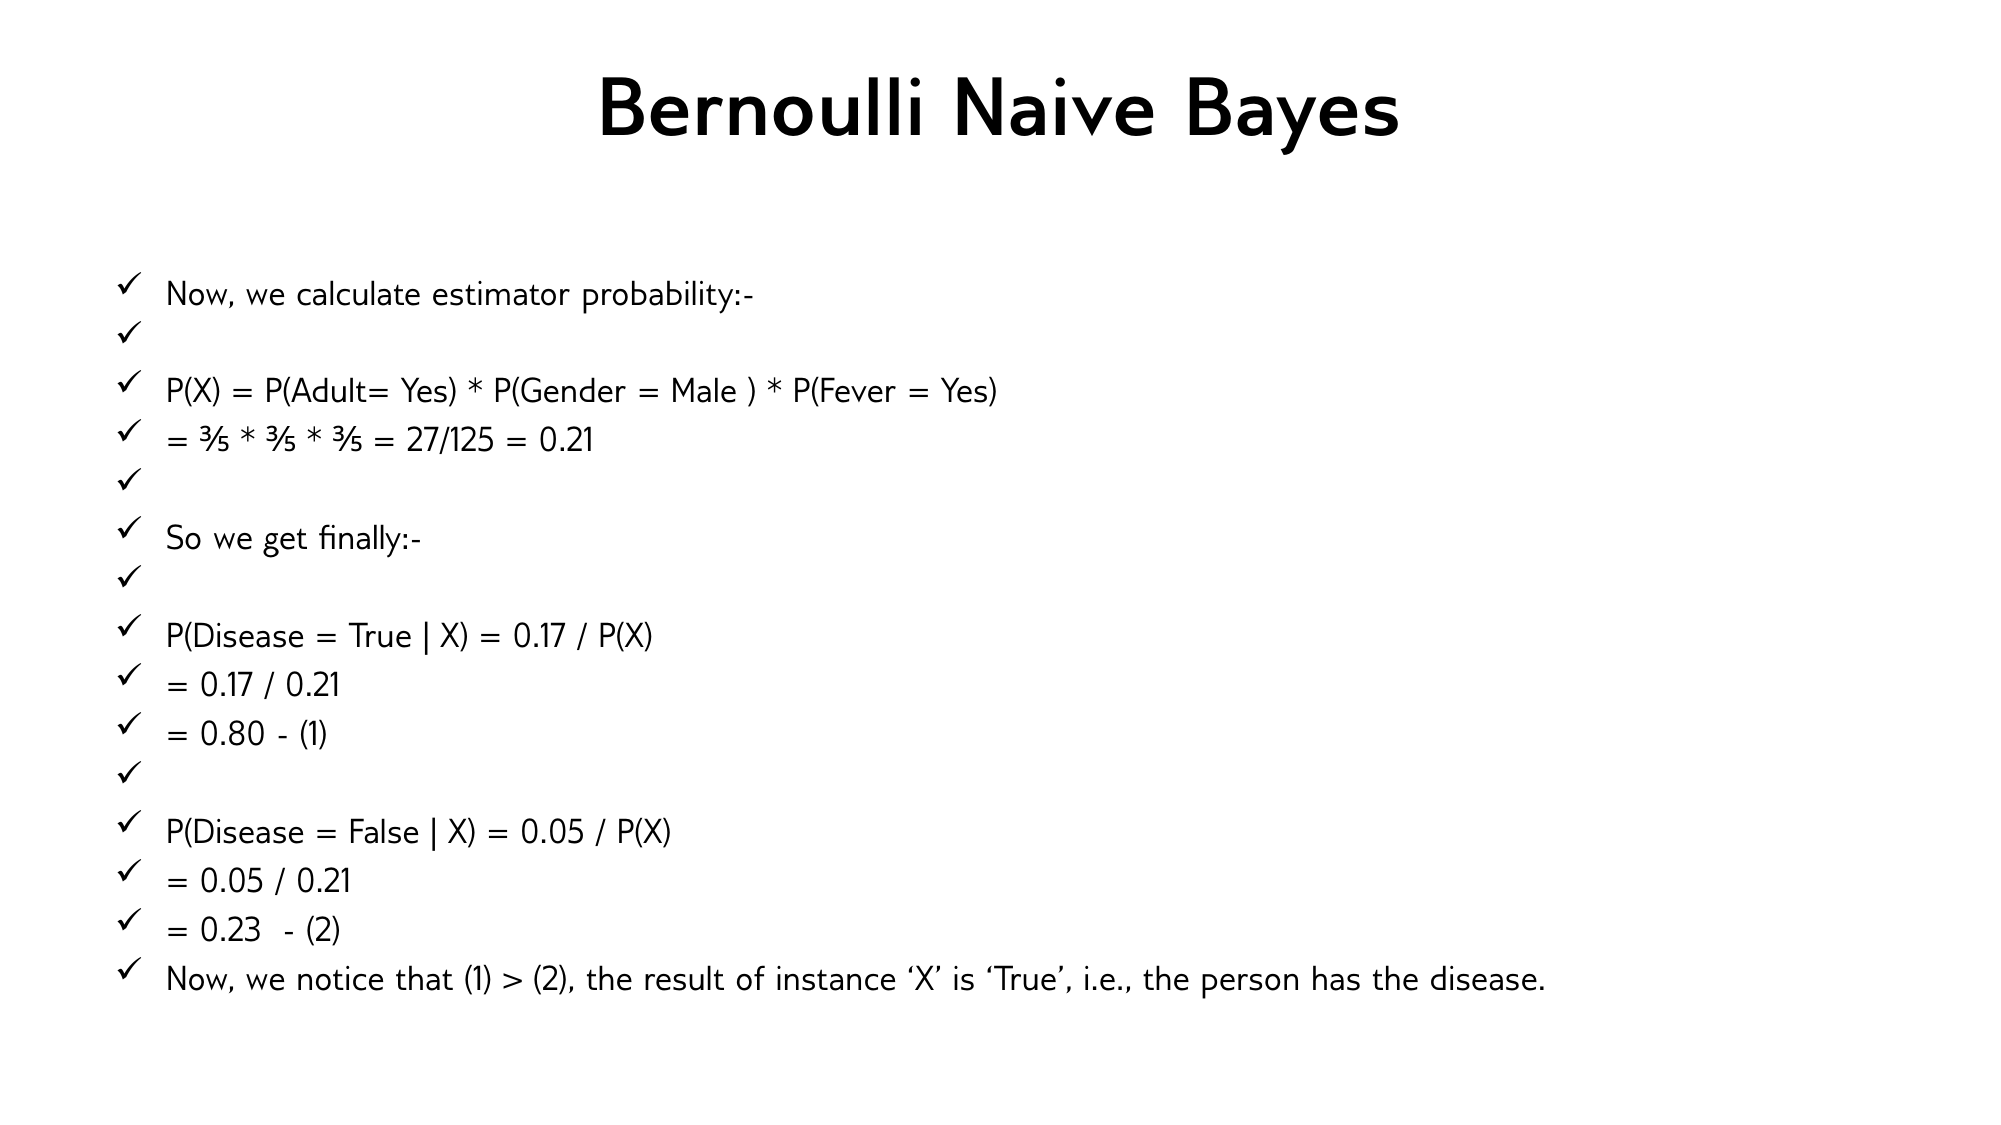

# Bernoulli Naive Bayes
Now, we calculate estimator probability:-

P(X) = P(Adult= Yes) * P(Gender = Male ) * P(Fever = Yes)
= ⅗ * ⅗ * ⅗ = 27/125 = 0.21

So we get finally:-

P(Disease = True | X) = 0.17 / P(X)
= 0.17 / 0.21
= 0.80 - (1)

P(Disease = False | X) = 0.05 / P(X)
= 0.05 / 0.21
= 0.23  - (2)
Now, we notice that (1) > (2), the result of instance ‘X’ is ‘True’, i.e., the person has the disease.